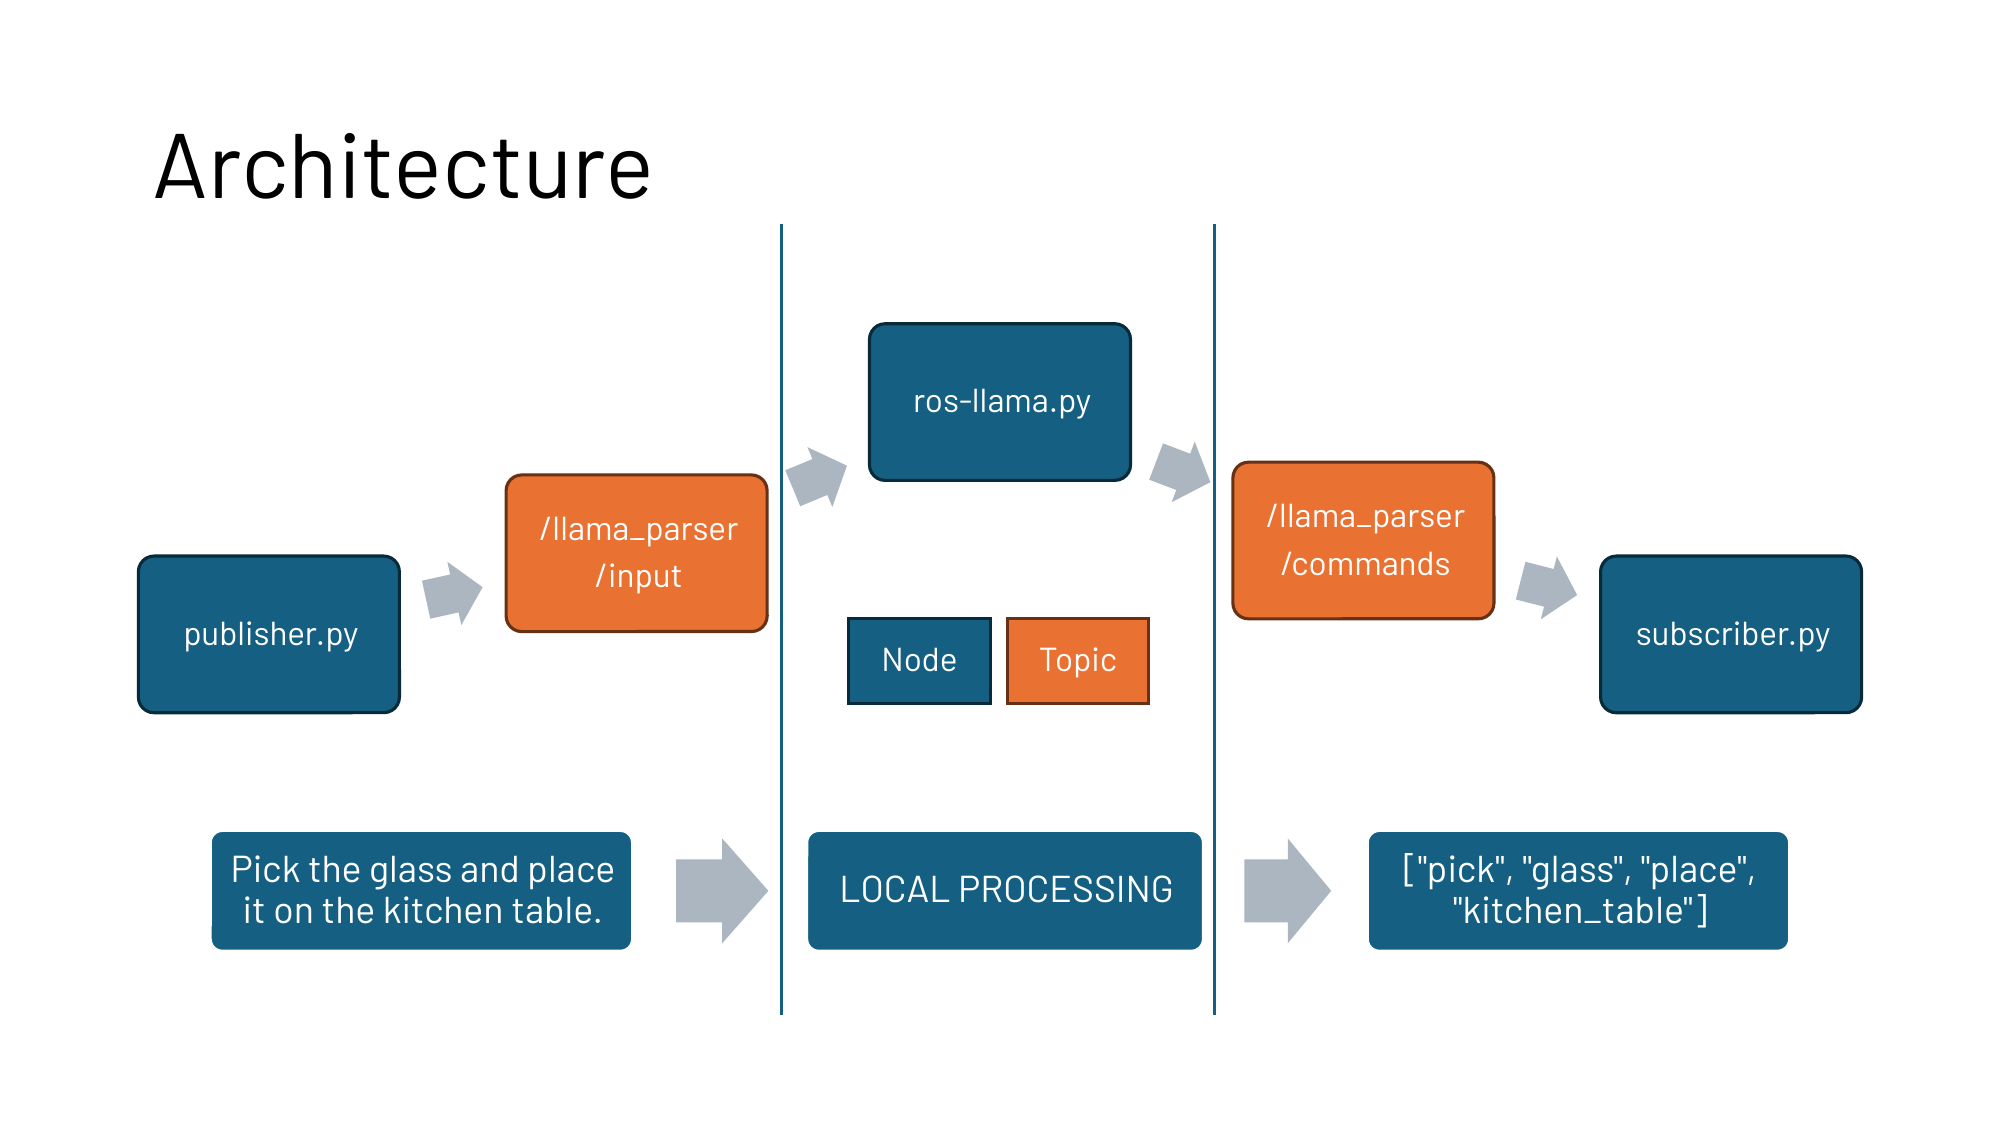

# Architecture
publisher.py

/llama_parser
/input

ros-llama.py

/llama_parser
/commands

subscriber.py
Node
Topic
Pick the glass and place it on the kitchen table.

LOCAL PROCESSING

["pick", "glass", "place", "kitchen_table"]